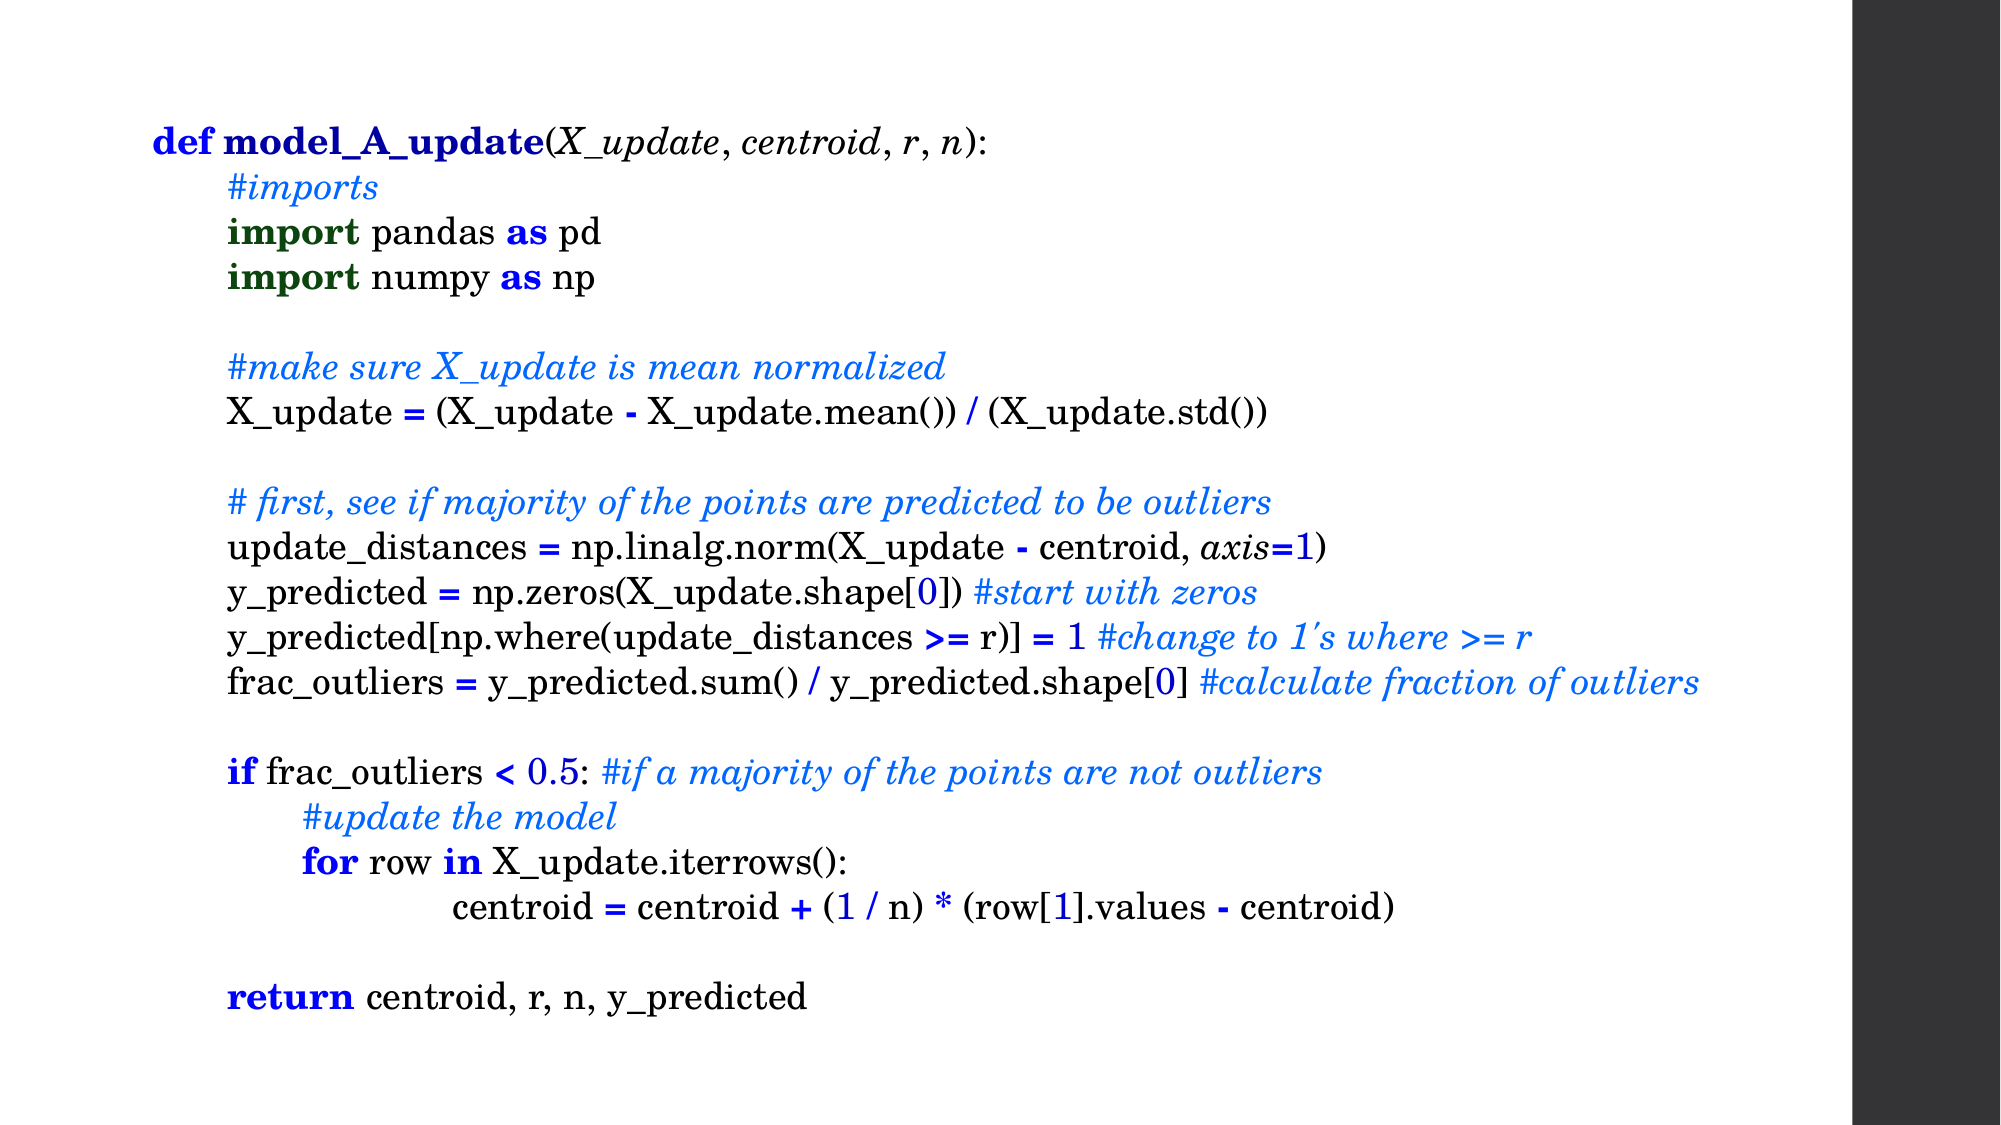

def model_A_update(X_update, centroid, r, n):
#imports
import pandas as pd
import numpy as np

#make sure X_update is mean normalized
X_update = (X_update - X_update.mean()) / (X_update.std())

# first, see if majority of the points are predicted to be outliers
update_distances = np.linalg.norm(X_update - centroid, axis=1)
y_predicted = np.zeros(X_update.shape[0]) #start with zeros
y_predicted[np.where(update_distances >= r)] = 1 #change to 1's where >= r
frac_outliers = y_predicted.sum() / y_predicted.shape[0] #calculate fraction of outliers

if frac_outliers < 0.5: #if a majority of the points are not outliers
#update the model
for row in X_update.iterrows():
	centroid = centroid + (1 / n) * (row[1].values - centroid)

return centroid, r, n, y_predicted